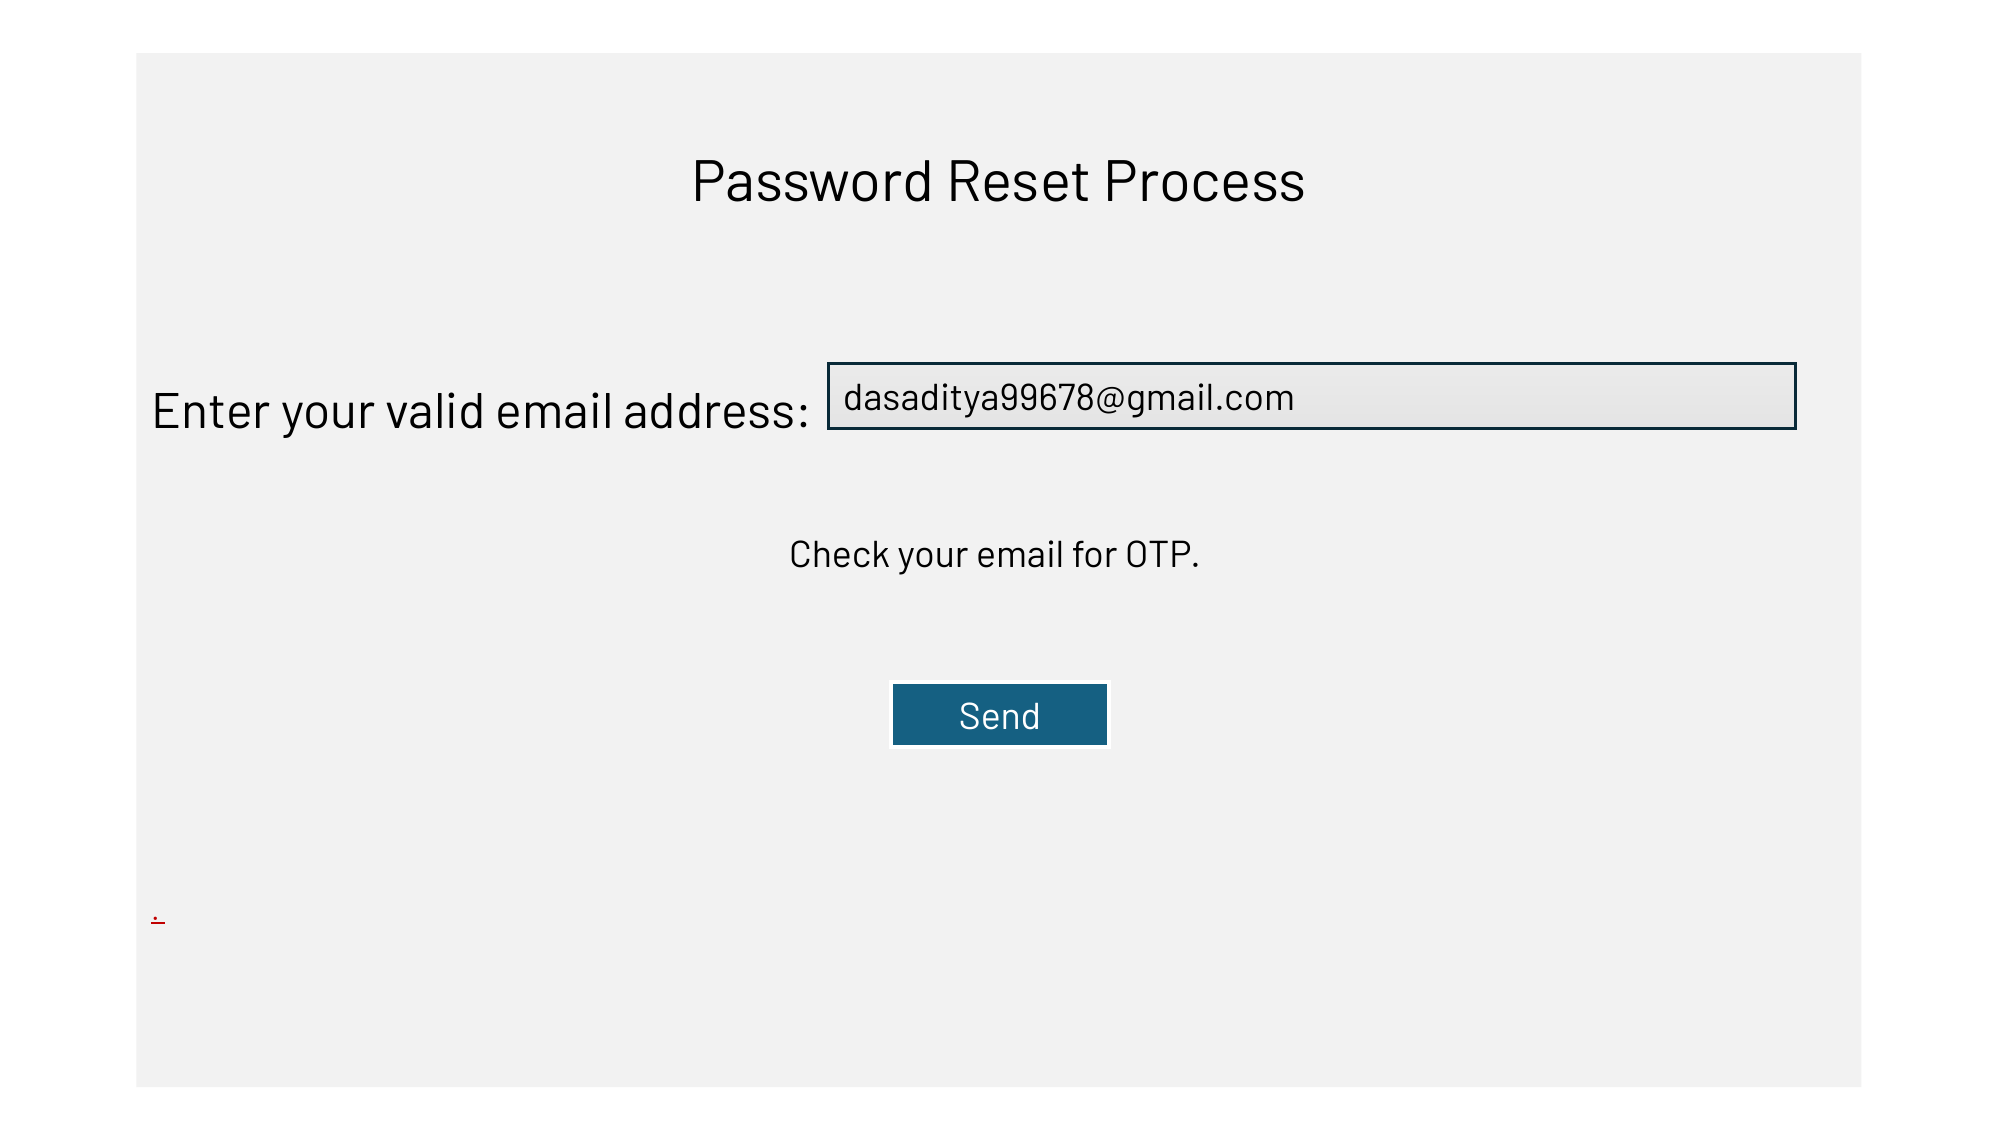

Password Reset Process

Enter your valid email address:

Check your email for OTP.

.
dasaditya99678@gmail.com
Send